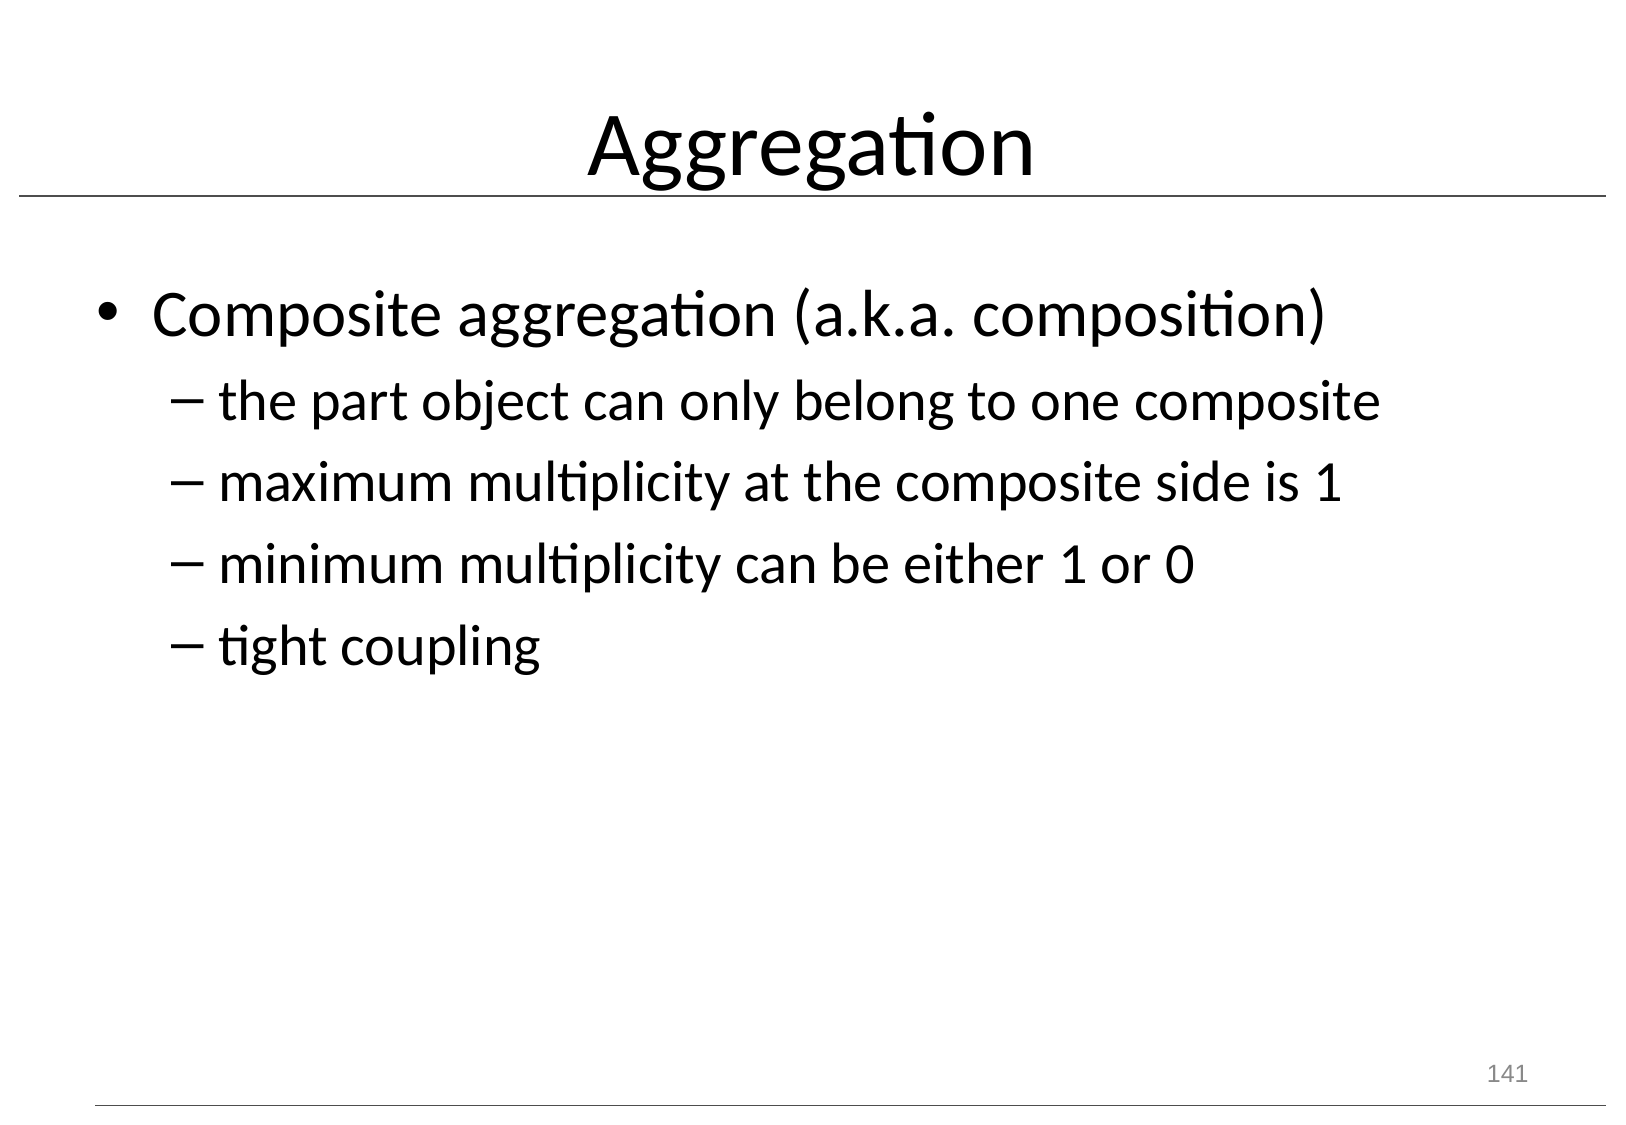

# Aggregation
Composite aggregation (a.k.a. composition)
the part object can only belong to one composite
maximum multiplicity at the composite side is 1
minimum multiplicity can be either 1 or 0
tight coupling
141